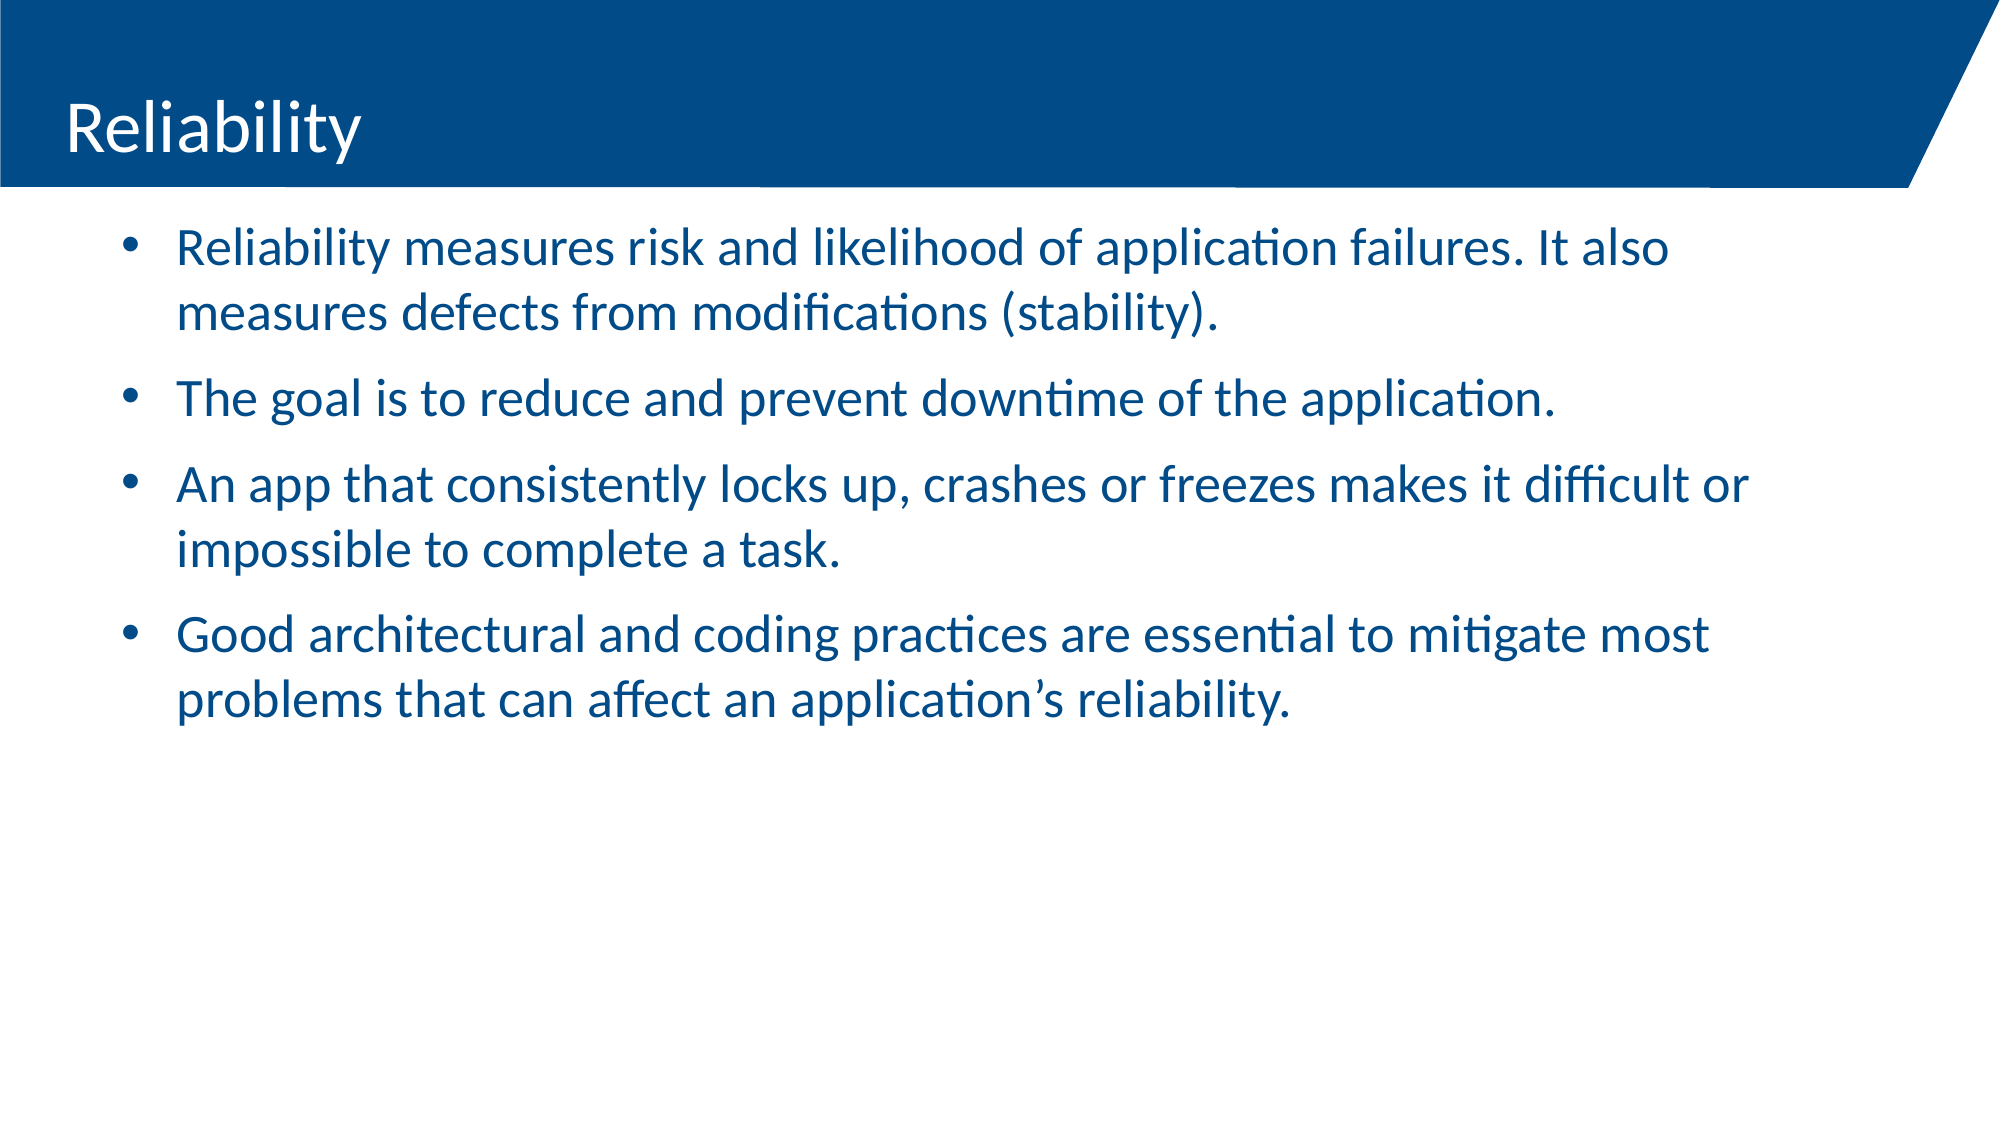

# Reliability
Reliability measures risk and likelihood of application failures. It also measures defects from modifications (stability).
The goal is to reduce and prevent downtime of the application.
An app that consistently locks up, crashes or freezes makes it difficult or impossible to complete a task.
Good architectural and coding practices are essential to mitigate most problems that can affect an application’s reliability.